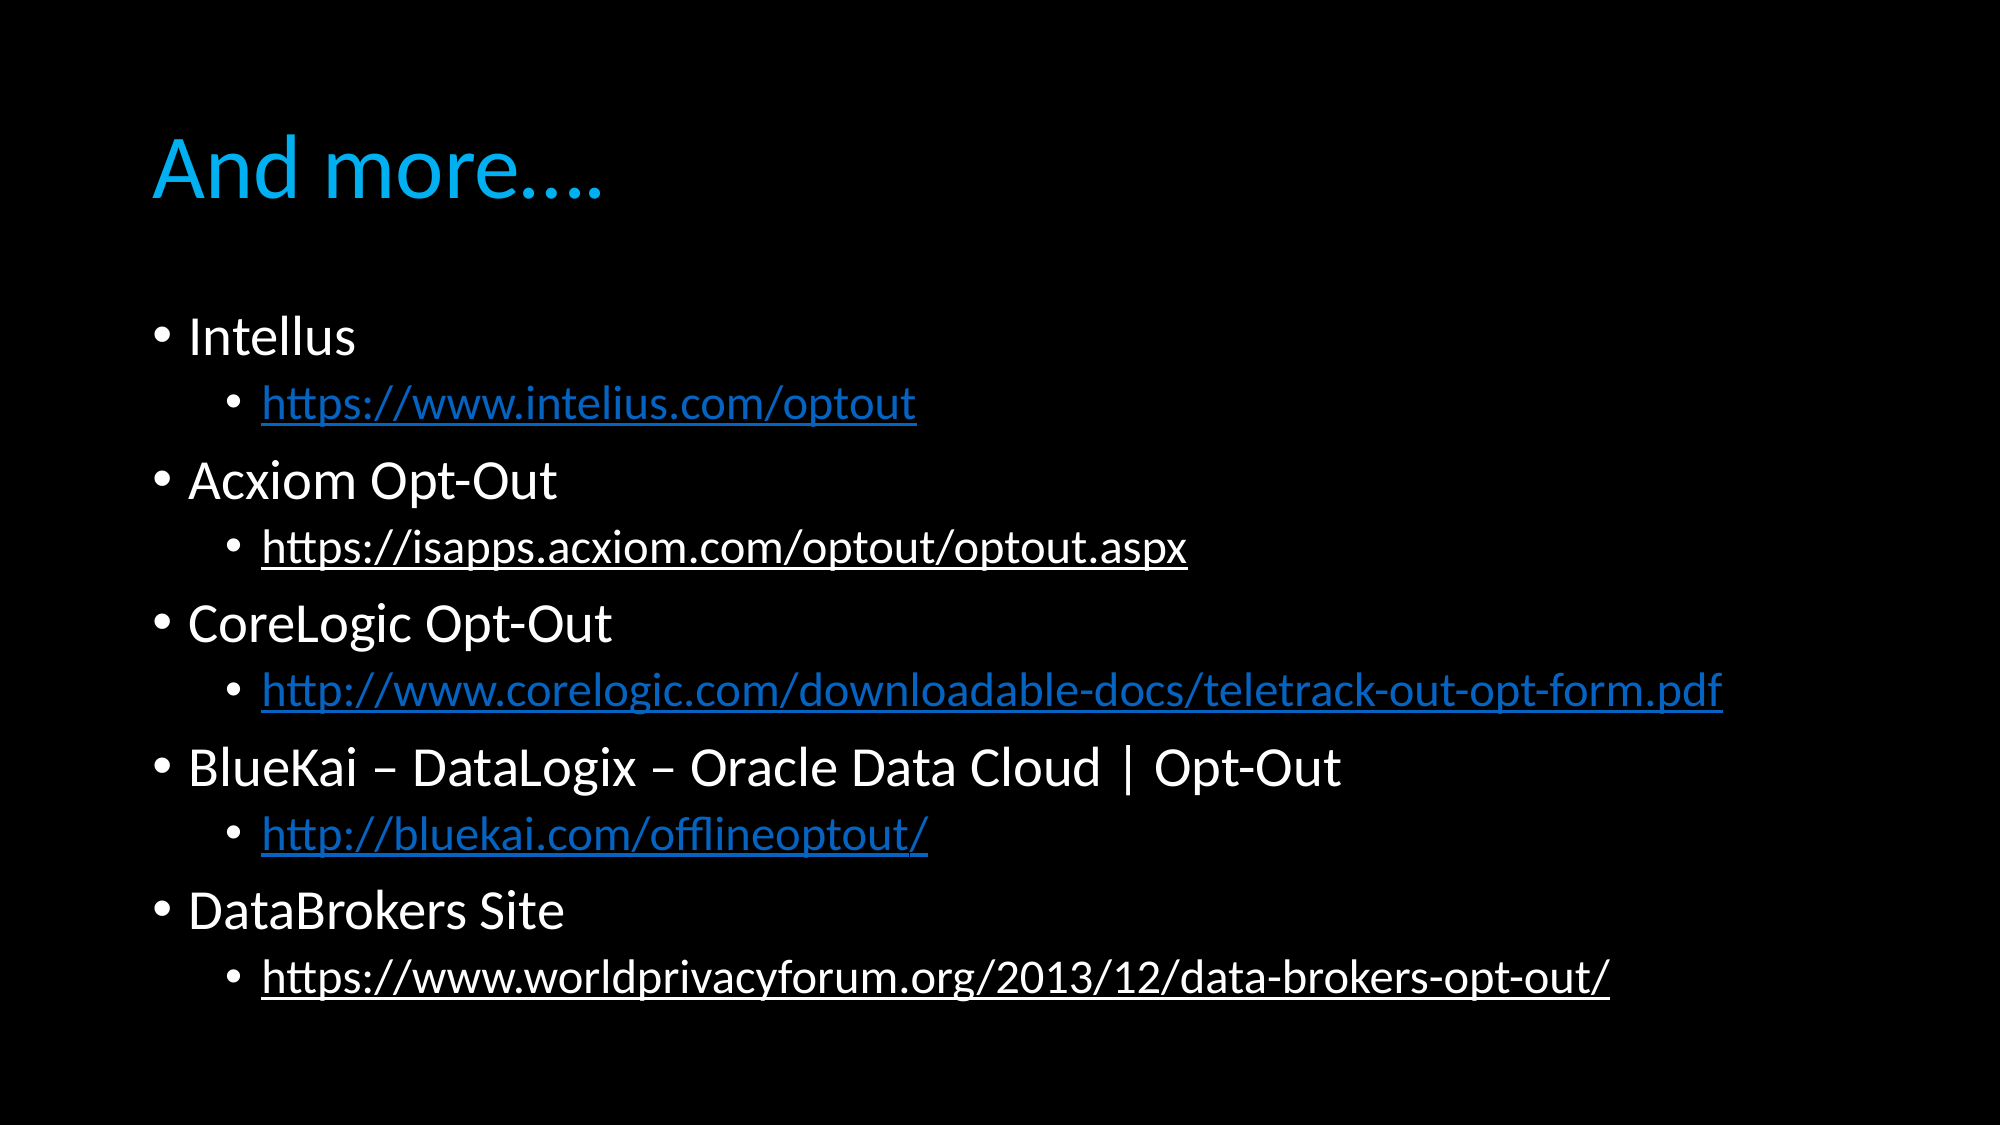

# And more….
Intellus
https://www.intelius.com/optout
Acxiom Opt-Out
https://isapps.acxiom.com/optout/optout.aspx
CoreLogic Opt-Out
http://www.corelogic.com/downloadable-docs/teletrack-out-opt-form.pdf
BlueKai – DataLogix – Oracle Data Cloud | Opt-Out
http://bluekai.com/offlineoptout/
DataBrokers Site
https://www.worldprivacyforum.org/2013/12/data-brokers-opt-out/